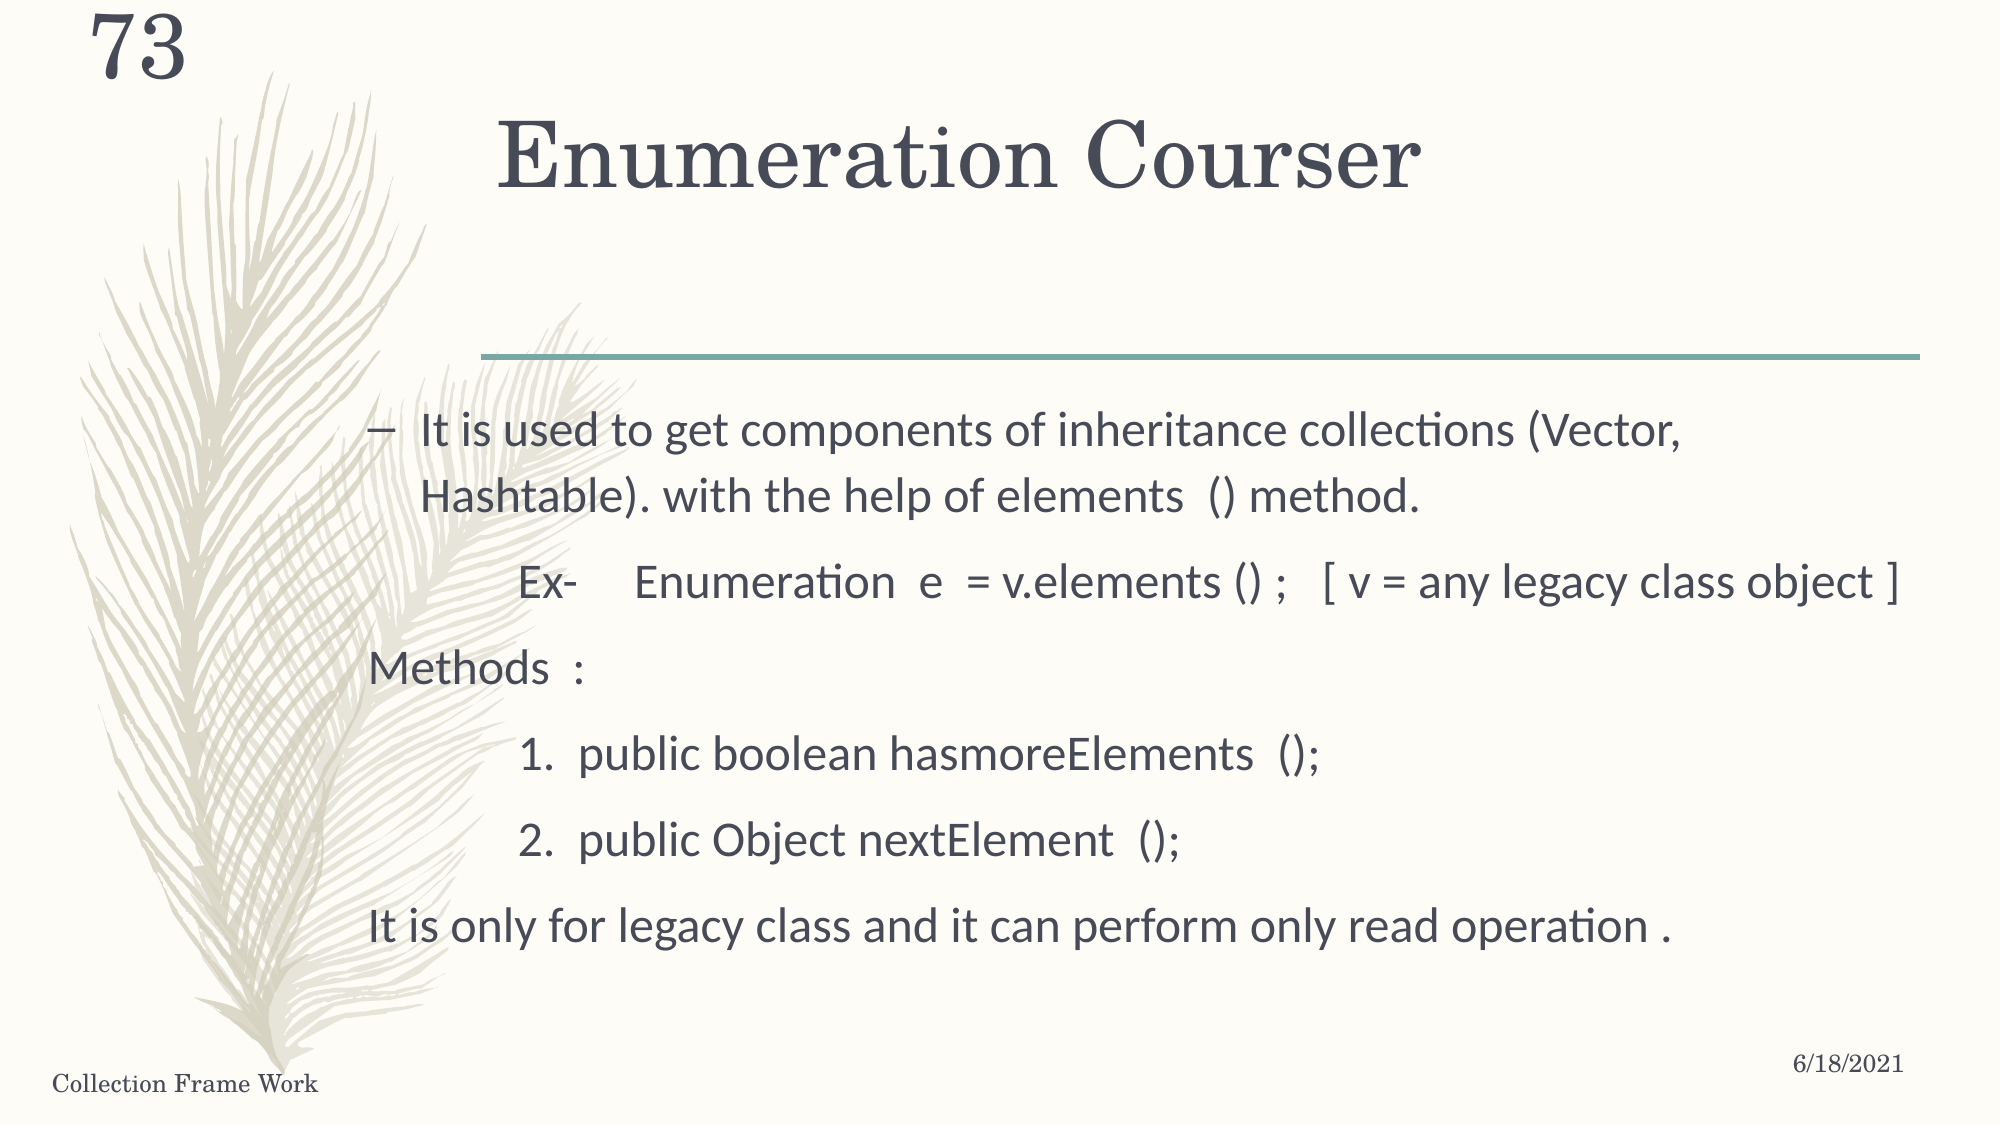

73
# Enumeration Courser
It is used to get components of inheritance collections (Vector, Hashtable). with the help of elements  () method.
	Ex-     Enumeration  e  = v.elements () ;   [ v = any legacy class object ]
Methods  :
	1.  public boolean hasmoreElements  ();
	2.  public Object nextElement  ();
It is only for legacy class and it can perform only read operation .
6/18/2021
Collection Frame Work